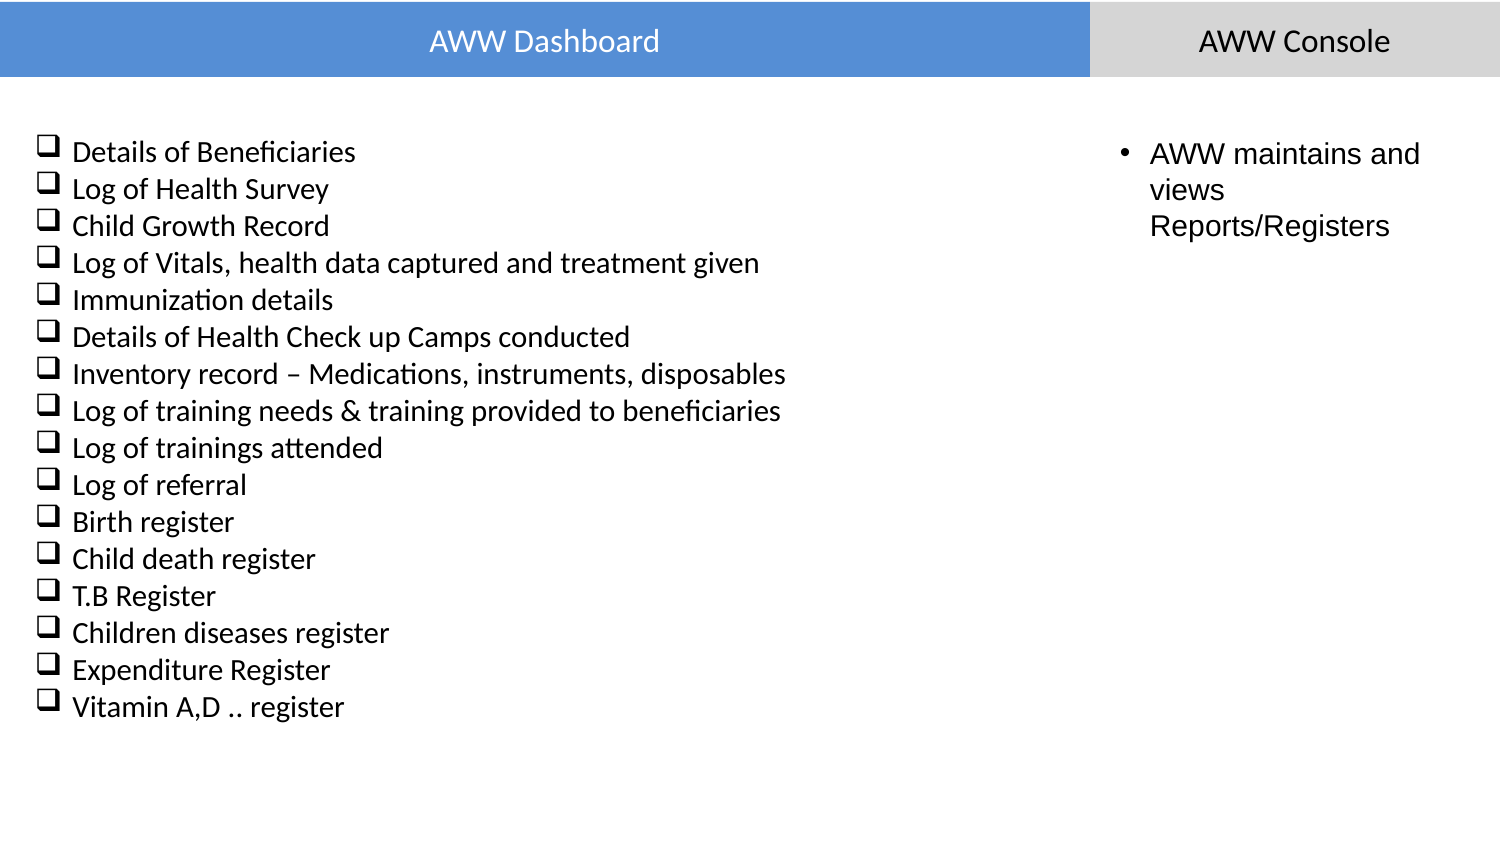

AWW Dashboard

AWW Console
Details of Beneficiaries
Log of Health Survey
Child Growth Record
Log of Vitals, health data captured and treatment given
Immunization details
Details of Health Check up Camps conducted
Inventory record – Medications, instruments, disposables
Log of training needs & training provided to beneficiaries
Log of trainings attended
Log of referral
Birth register
Child death register
T.B Register
Children diseases register
Expenditure Register
Vitamin A,D .. register

AWW maintains and views Reports/Registers